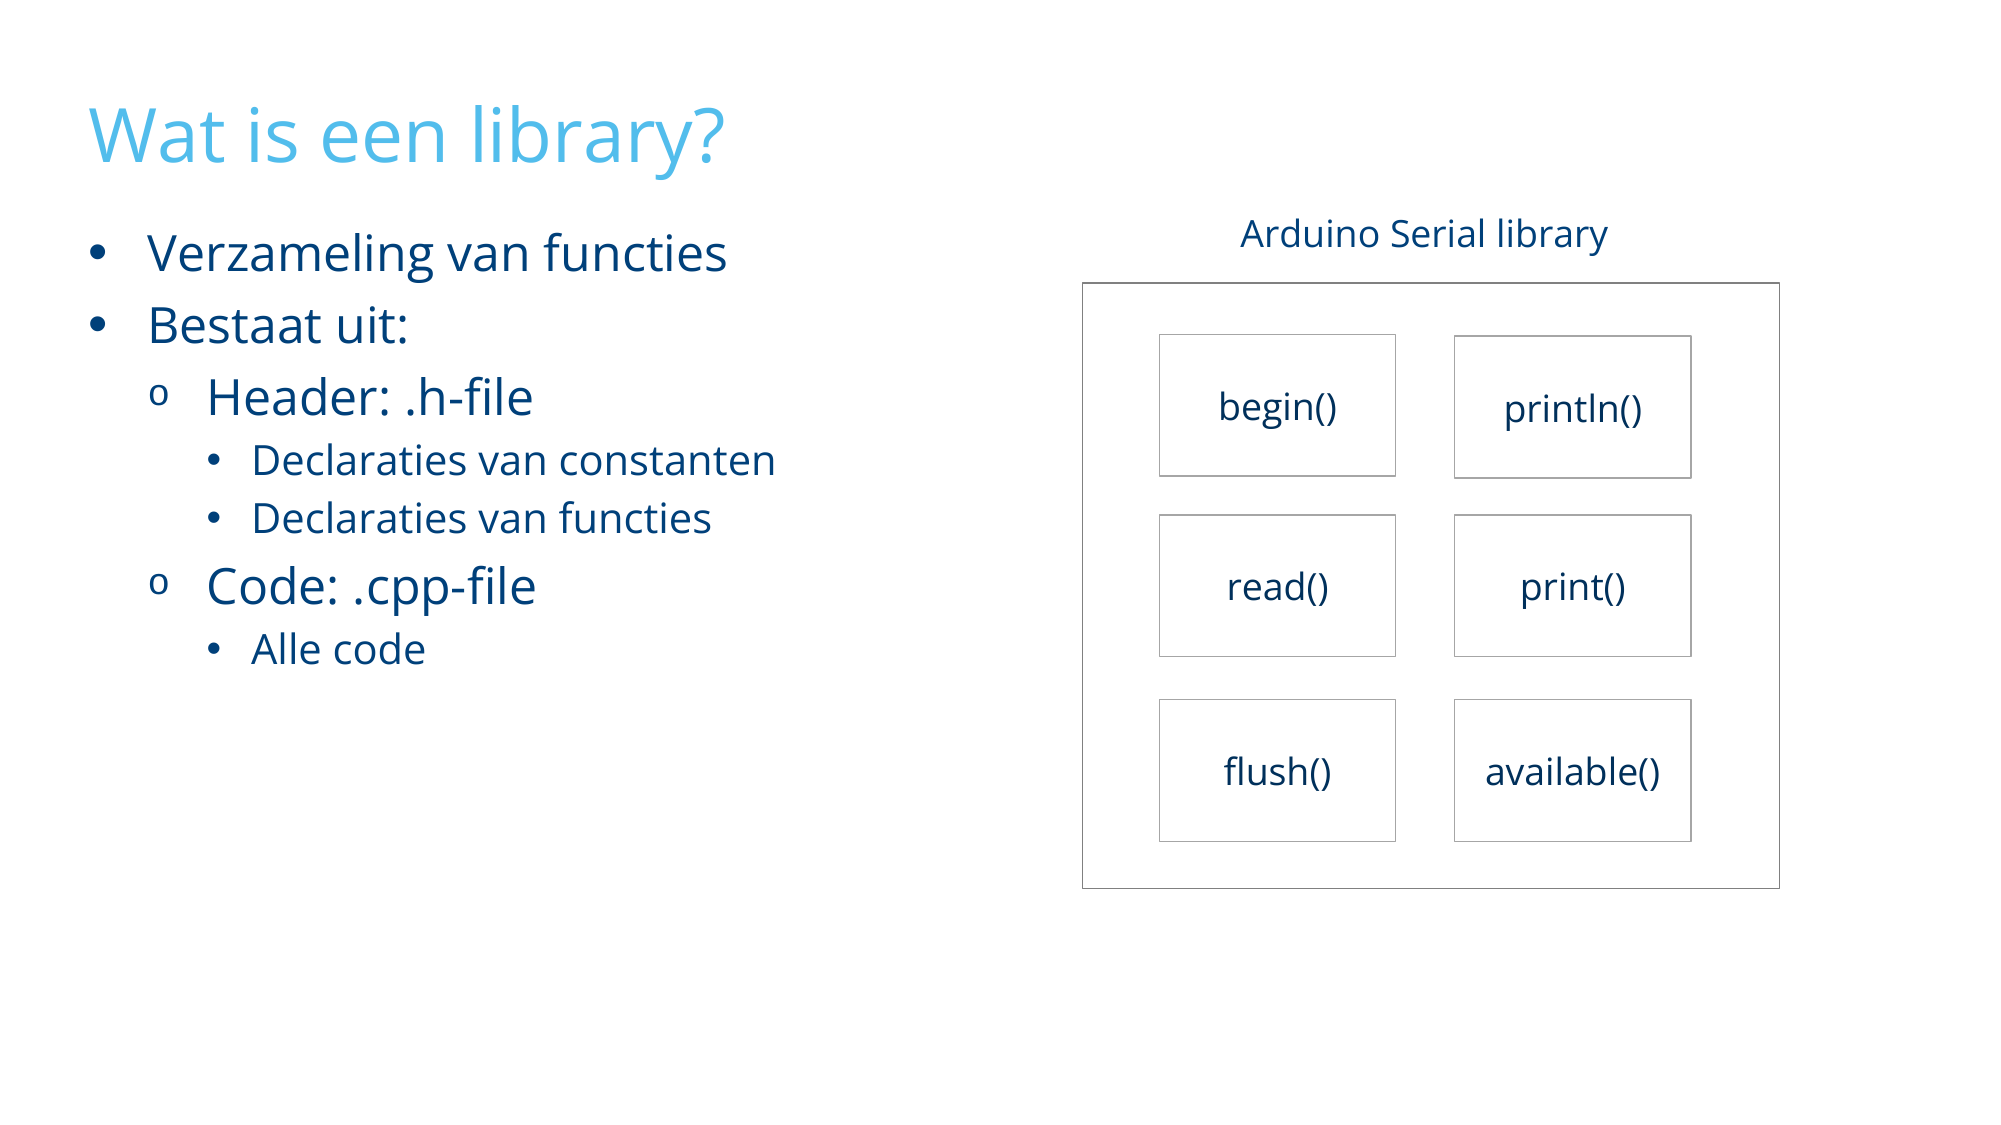

# Wat is een library?
Arduino Serial library
Verzameling van functies
Bestaat uit:
Header: .h-file
Declaraties van constanten
Declaraties van functies
Code: .cpp-file
Alle code

begin()
println()
read()
print()
flush()
available()